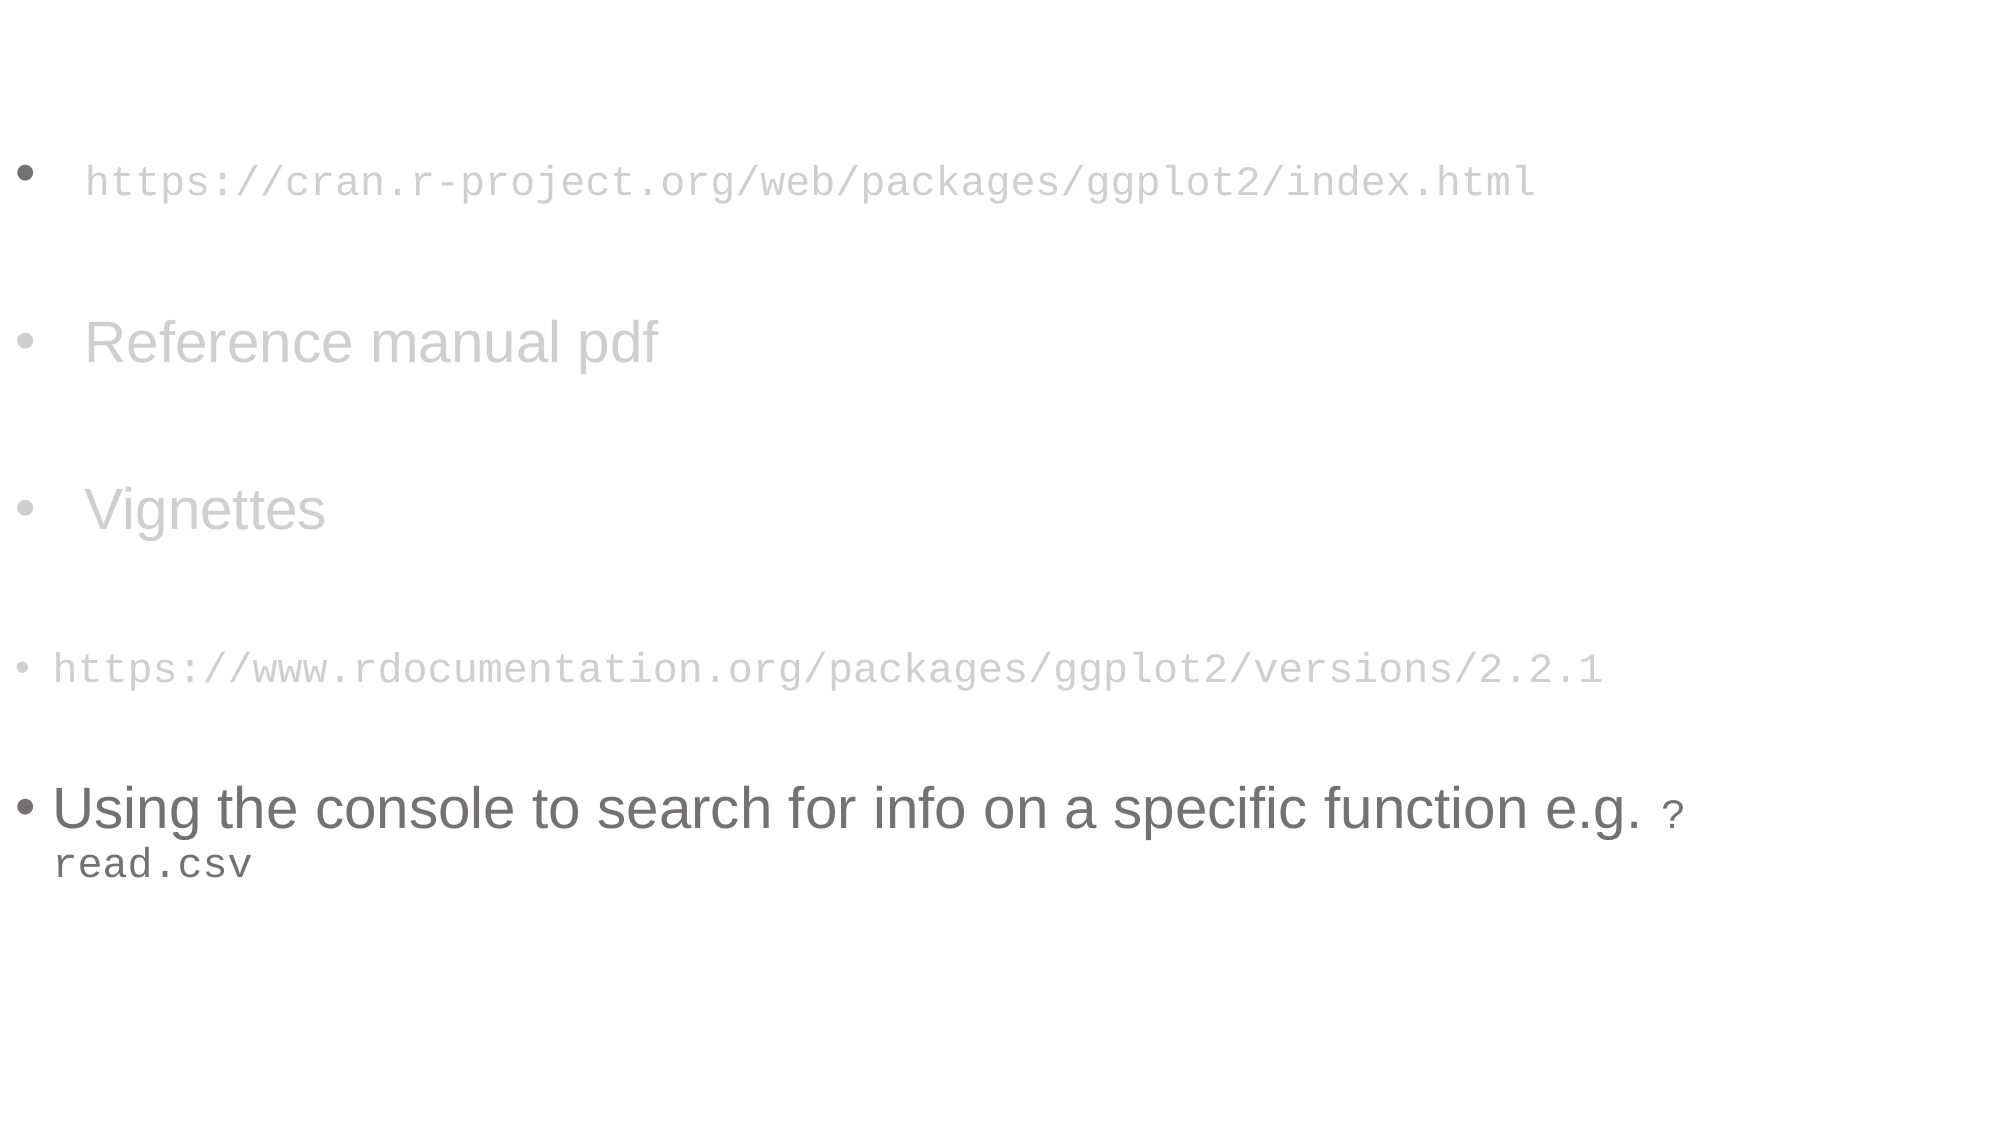

https://cran.r-project.org/web/packages/ggplot2/index.html

  Reference manual pdf

  Vignettes

https://www.rdocumentation.org/packages/ggplot2/versions/2.2.1

Using the console to search for info on a specific function e.g. ?read.csv